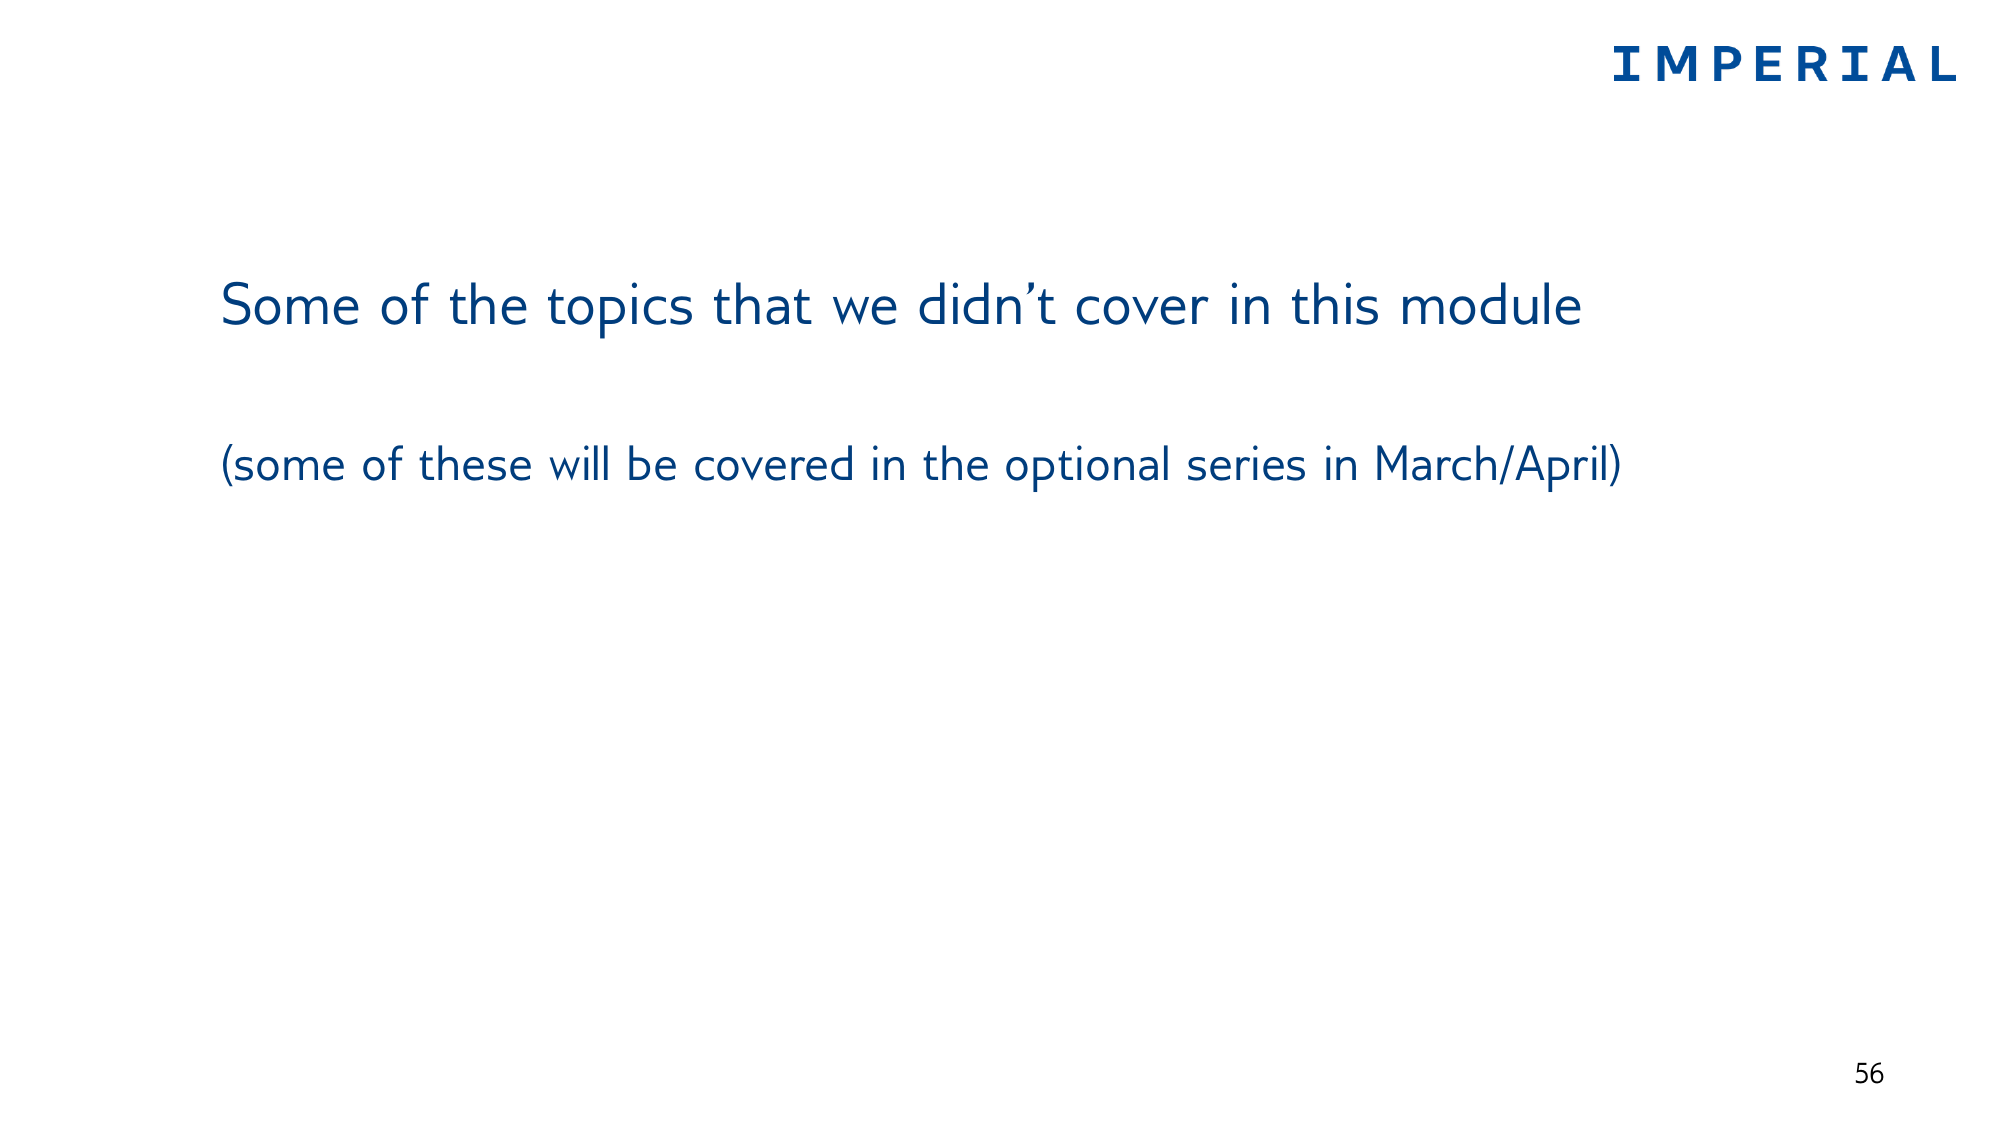

Some of the topics that we didn’t cover in this module

(some of these will be covered in the optional series in March/April)

56